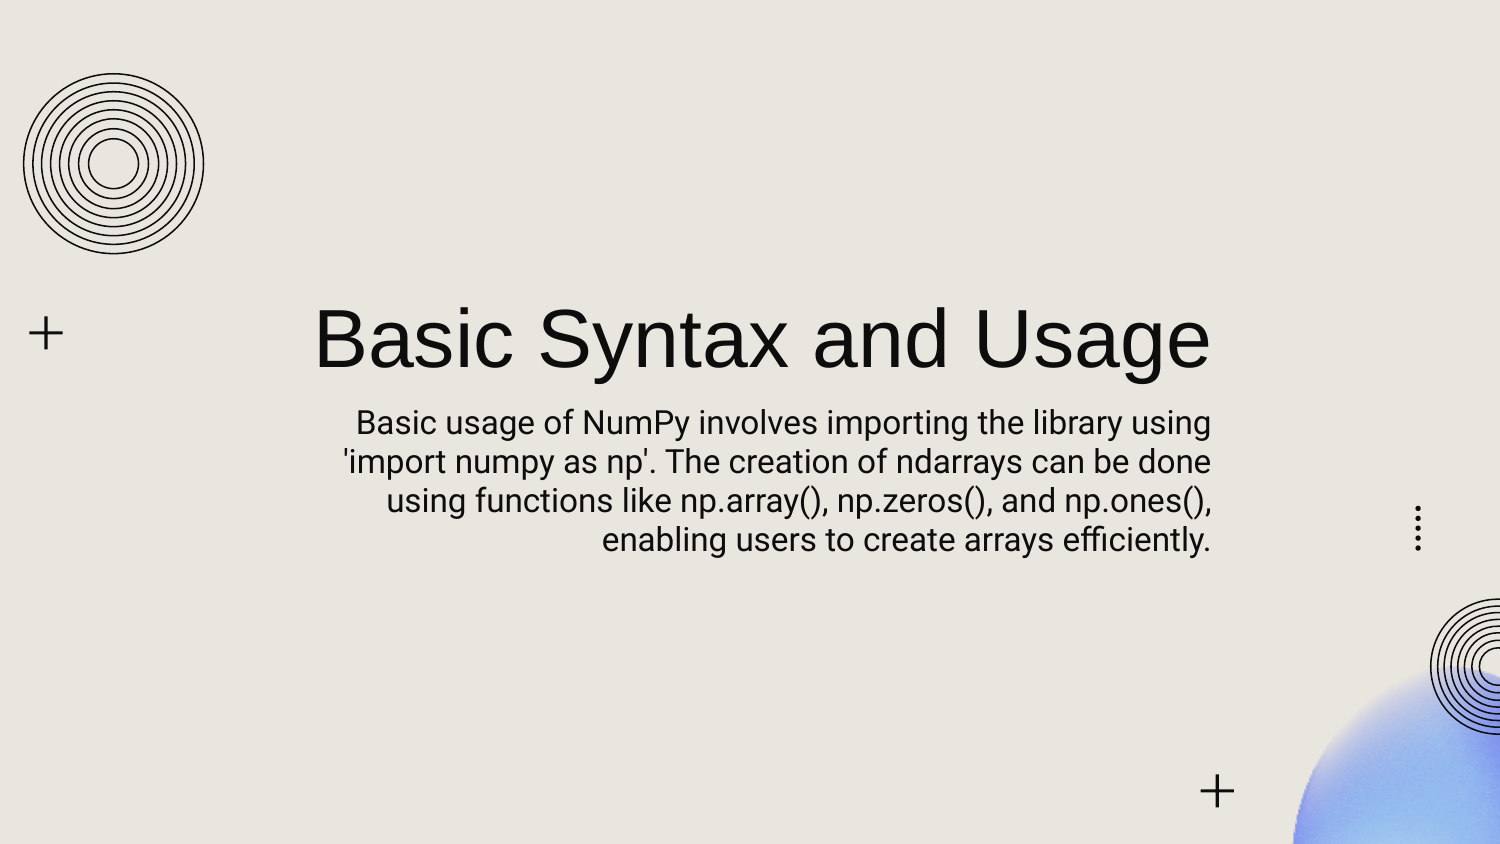

# Basic Syntax and Usage
Basic usage of NumPy involves importing the library using 'import numpy as np'. The creation of ndarrays can be done using functions like np.array(), np.zeros(), and np.ones(), enabling users to create arrays efficiently.